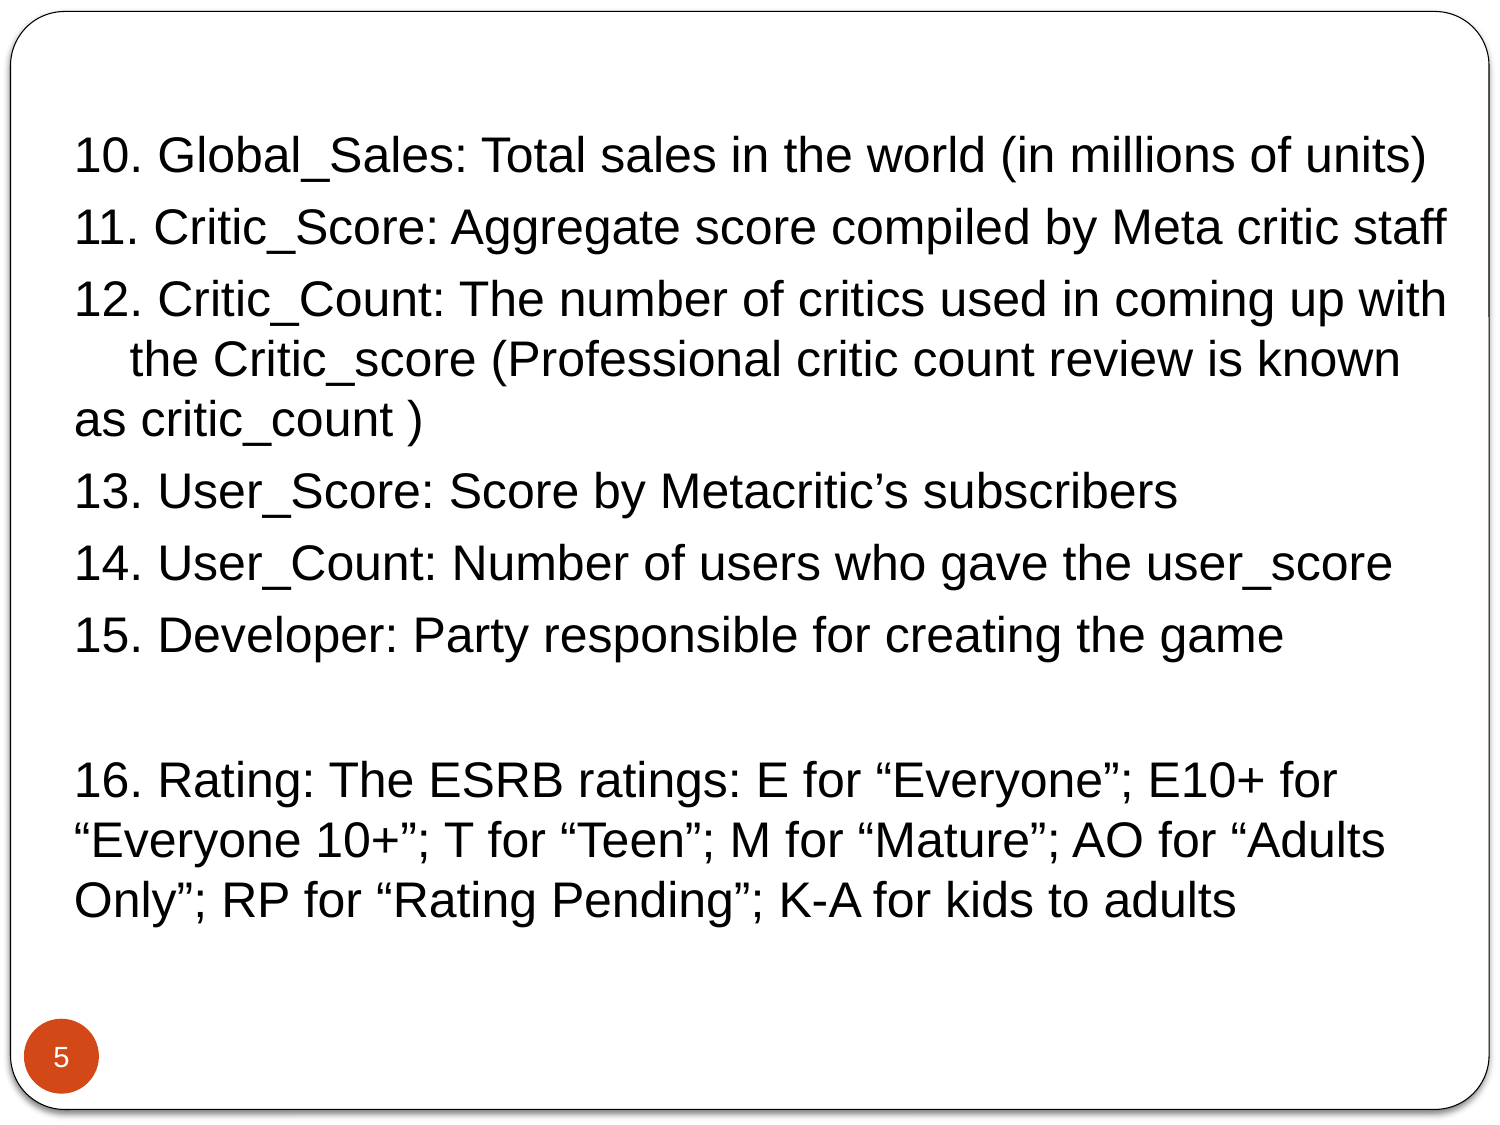

10. Global_Sales: Total sales in the world (in millions of units)
11. Critic_Score: Aggregate score compiled by Meta critic staff
12. Critic_Count: The number of critics used in coming up with      the Critic_score (Professional critic count review is known as critic_count )
13. User_Score: Score by Metacritic’s subscribers
14. User_Count: Number of users who gave the user_score
15. Developer: Party responsible for creating the game

16. Rating: The ESRB ratings: E for “Everyone”; E10+ for “Everyone 10+”; T for “Teen”; M for “Mature”; AO for “Adults Only”; RP for “Rating Pending”; K-A for kids to adults
5